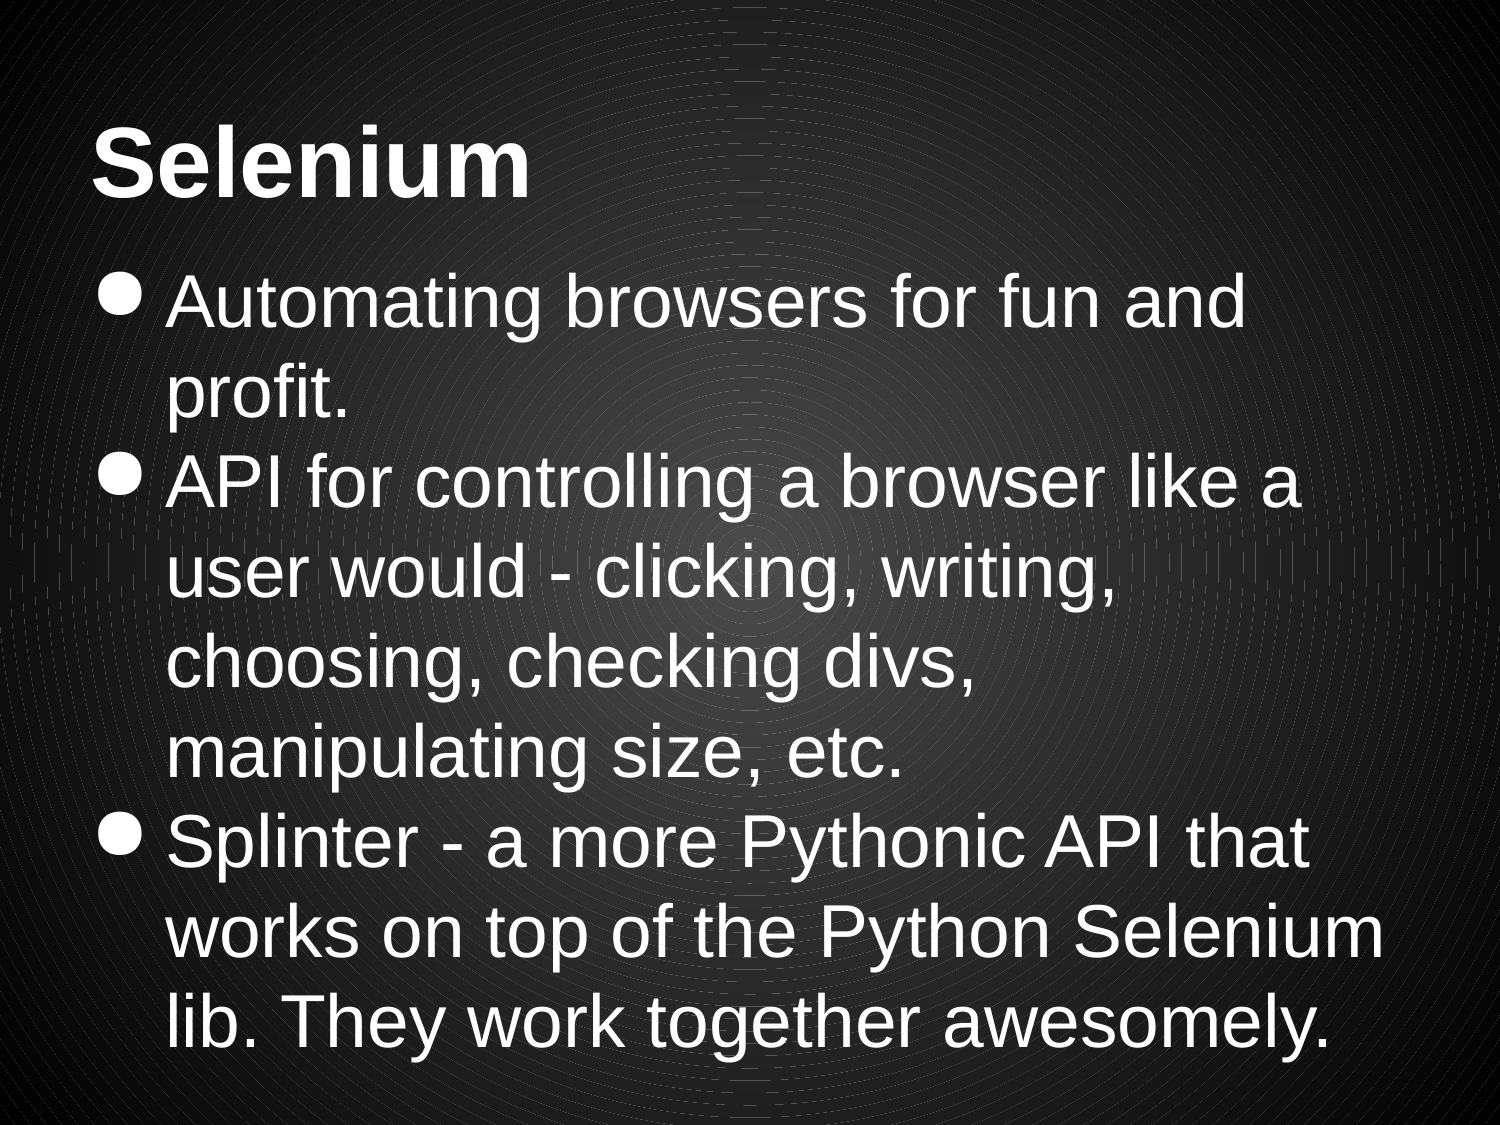

# Selenium
Automating browsers for fun and profit.
API for controlling a browser like a user would - clicking, writing, choosing, checking divs, manipulating size, etc.
Splinter - a more Pythonic API that works on top of the Python Selenium lib. They work together awesomely.